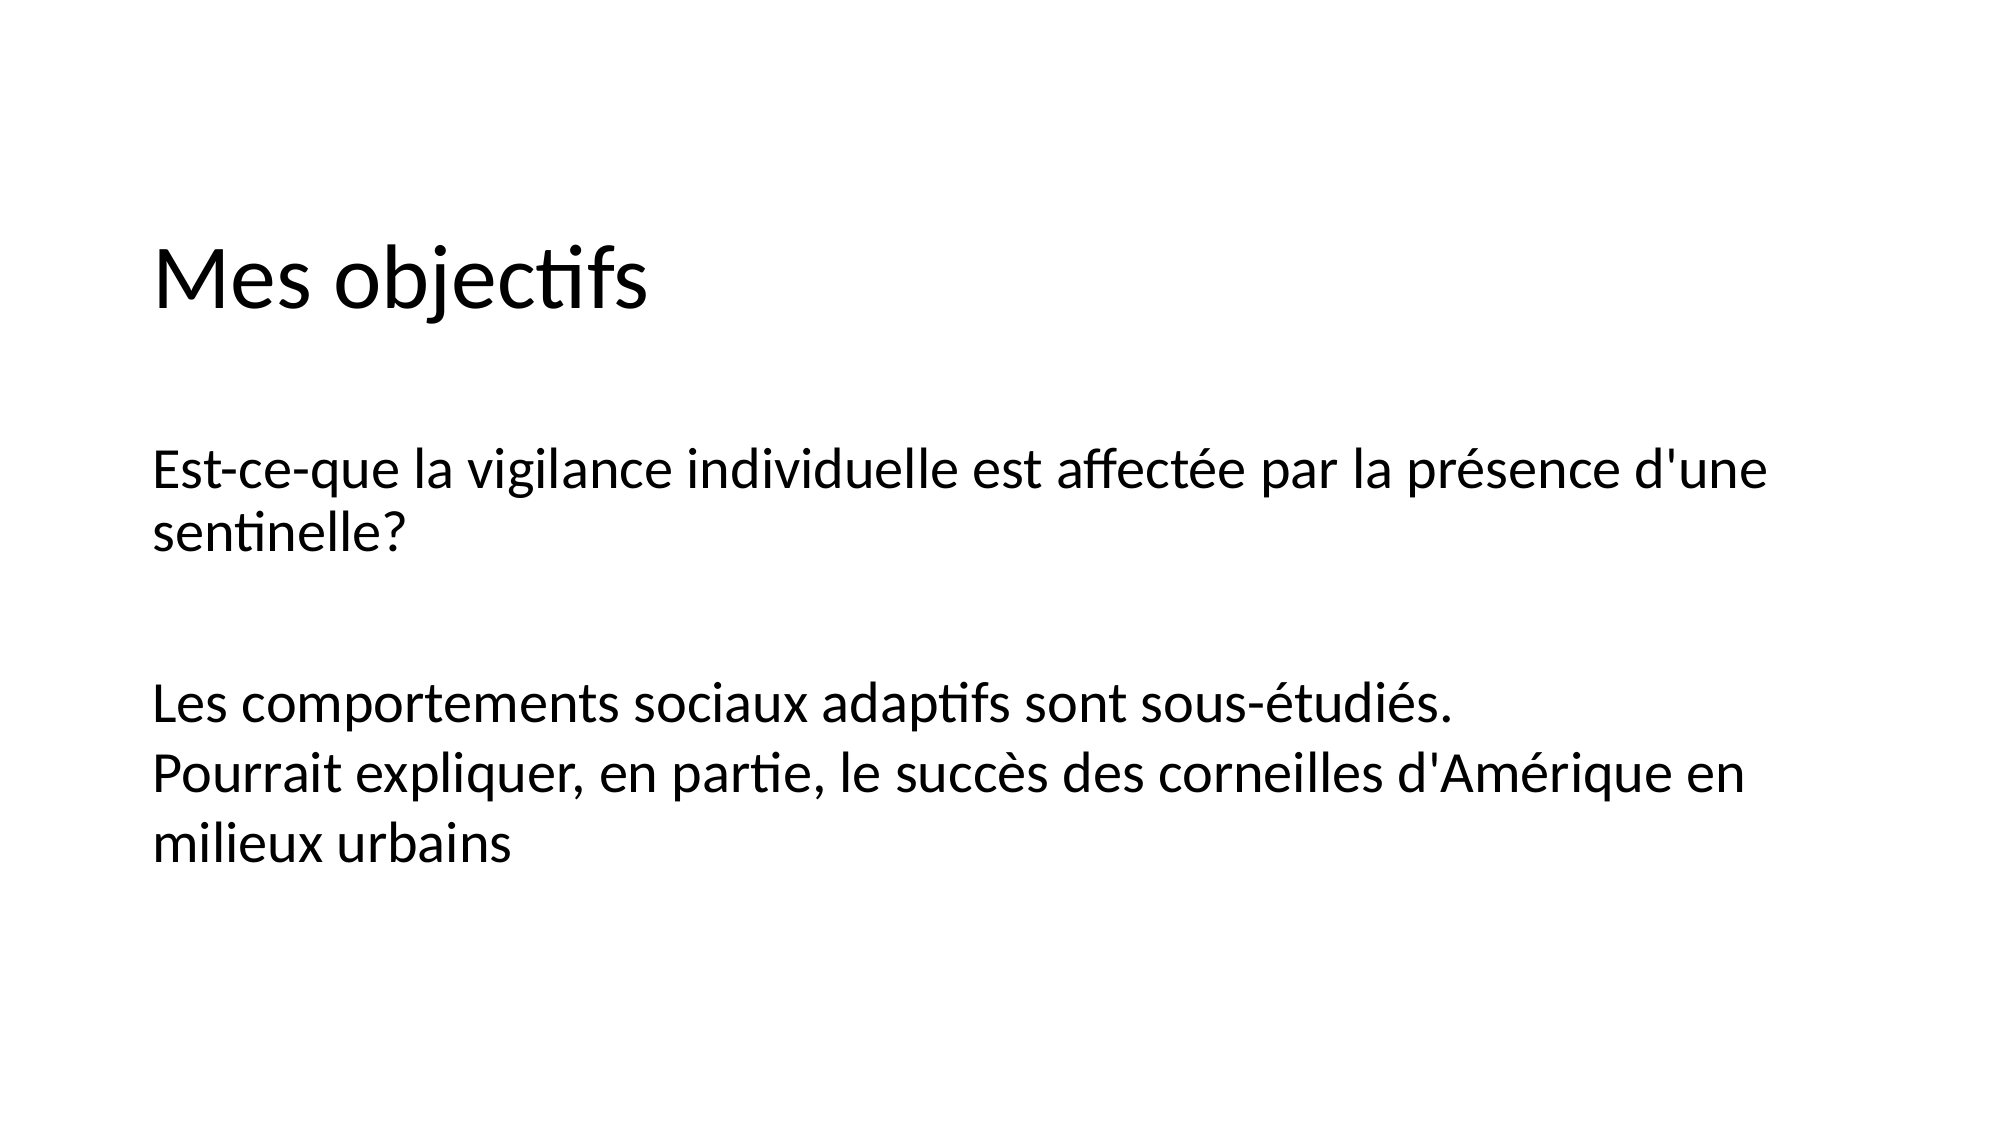

# Mes objectifs
Est-ce-que la vigilance individuelle est affectée par la présence d'une sentinelle?

Les comportements sociaux adaptifs sont sous-étudiés.
Pourrait expliquer, en partie, le succès des corneilles d'Amérique en milieux urbains